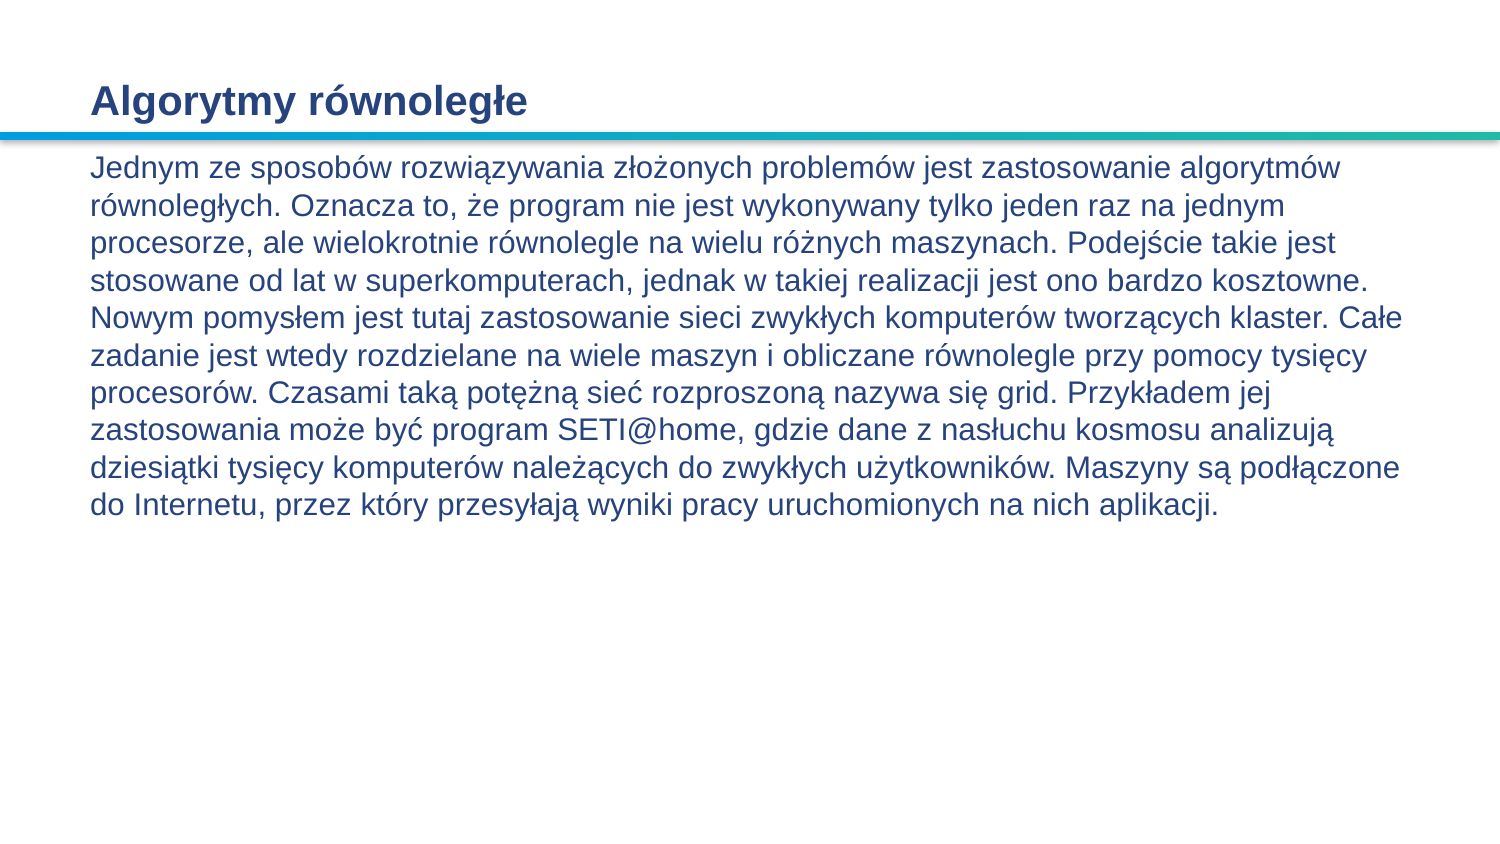

# Algorytmy równoległe
Jednym ze sposobów rozwiązywania złożonych problemów jest zastosowanie algorytmów równoległych. Oznacza to, że program nie jest wykonywany tylko jeden raz na jednym procesorze, ale wielokrotnie równolegle na wielu różnych maszynach. Podejście takie jest stosowane od lat w superkomputerach, jednak w takiej realizacji jest ono bardzo kosztowne. Nowym pomysłem jest tutaj zastosowanie sieci zwykłych komputerów tworzących klaster. Całe zadanie jest wtedy rozdzielane na wiele maszyn i obliczane równolegle przy pomocy tysięcy procesorów. Czasami taką potężną sieć rozproszoną nazywa się grid. Przykładem jej zastosowania może być program SETI@home, gdzie dane z nasłuchu kosmosu analizują dziesiątki tysięcy komputerów należących do zwykłych użytkowników. Maszyny są podłączone do Internetu, przez który przesyłają wyniki pracy uruchomionych na nich aplikacji.